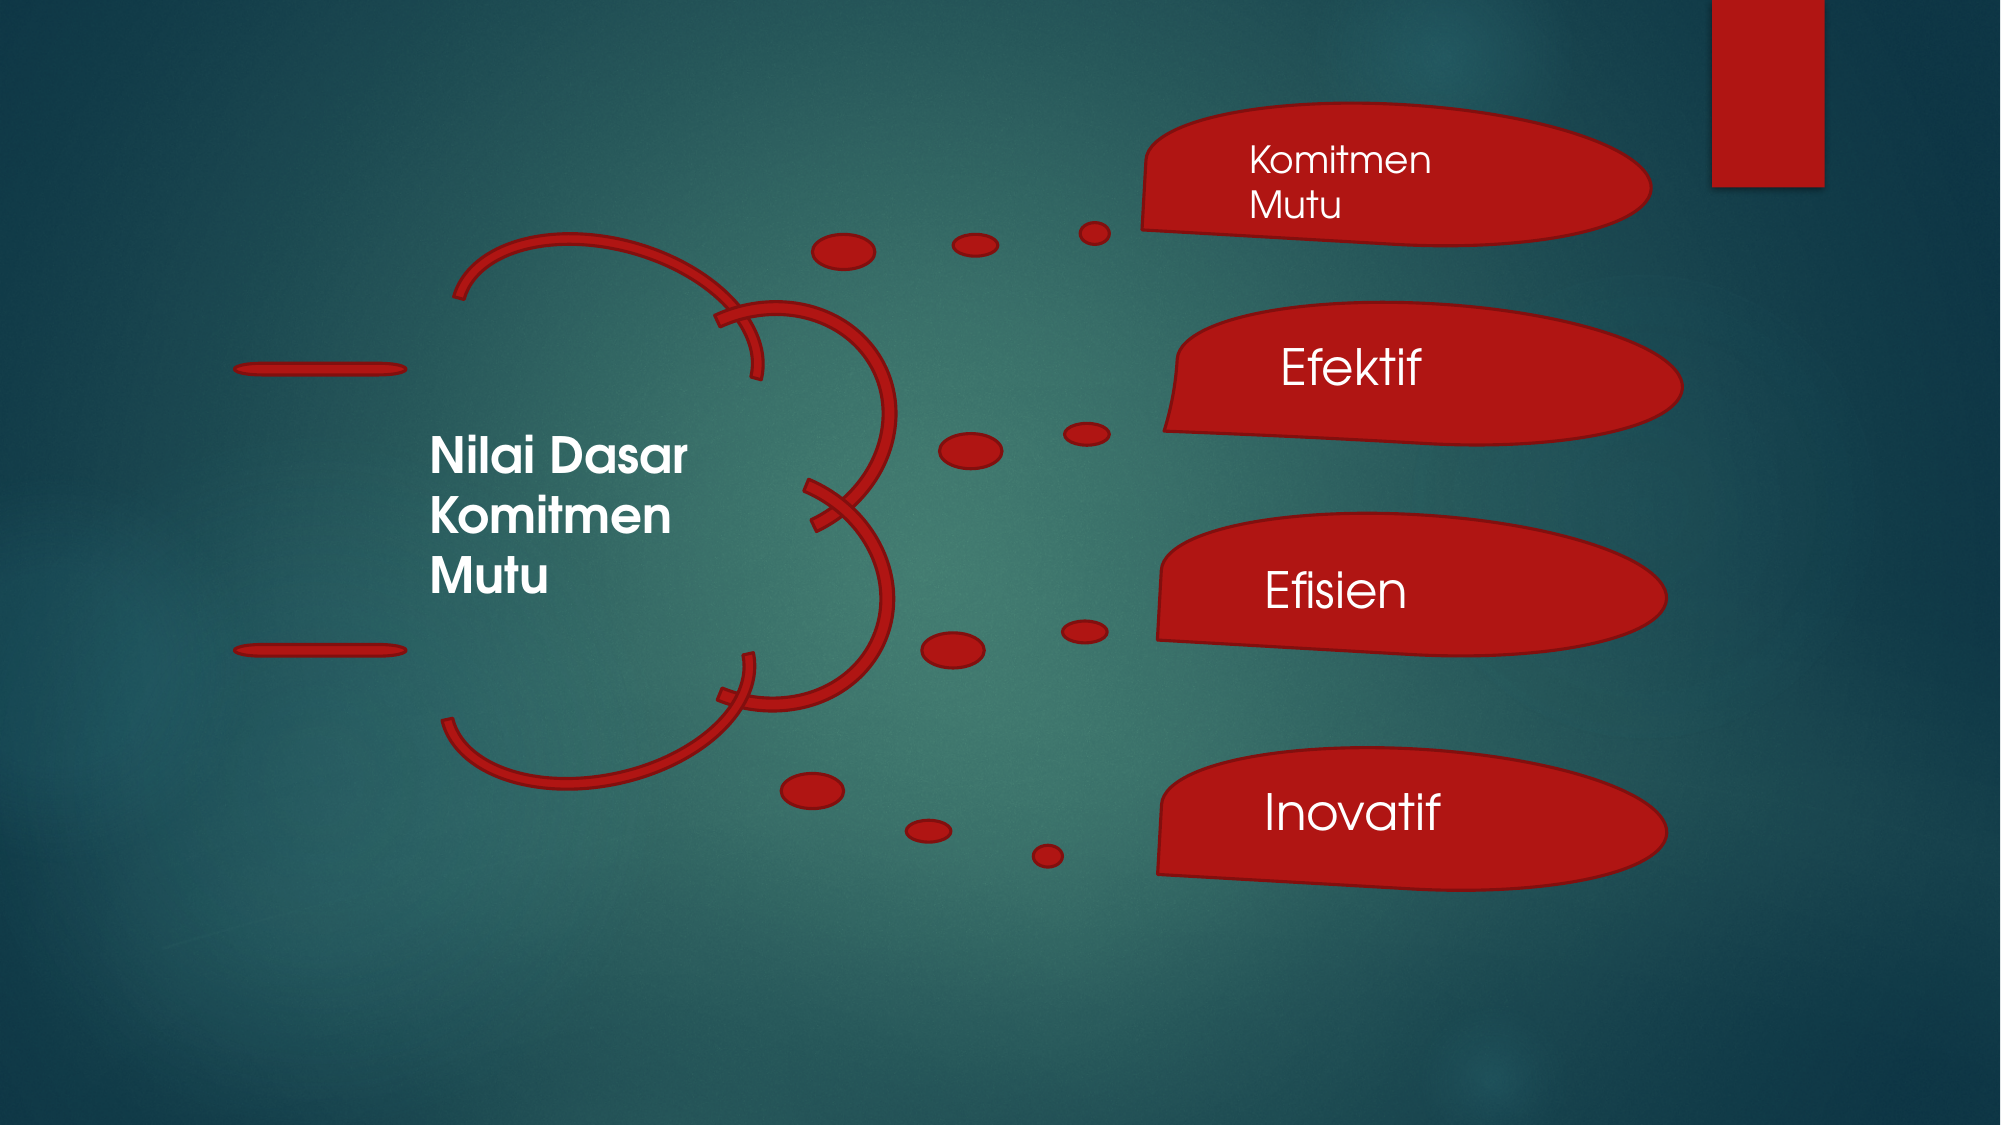

Komitmen Mutu

Efektif

Nilai Dasar Komitmen Mutu

Efisien

Inovatif